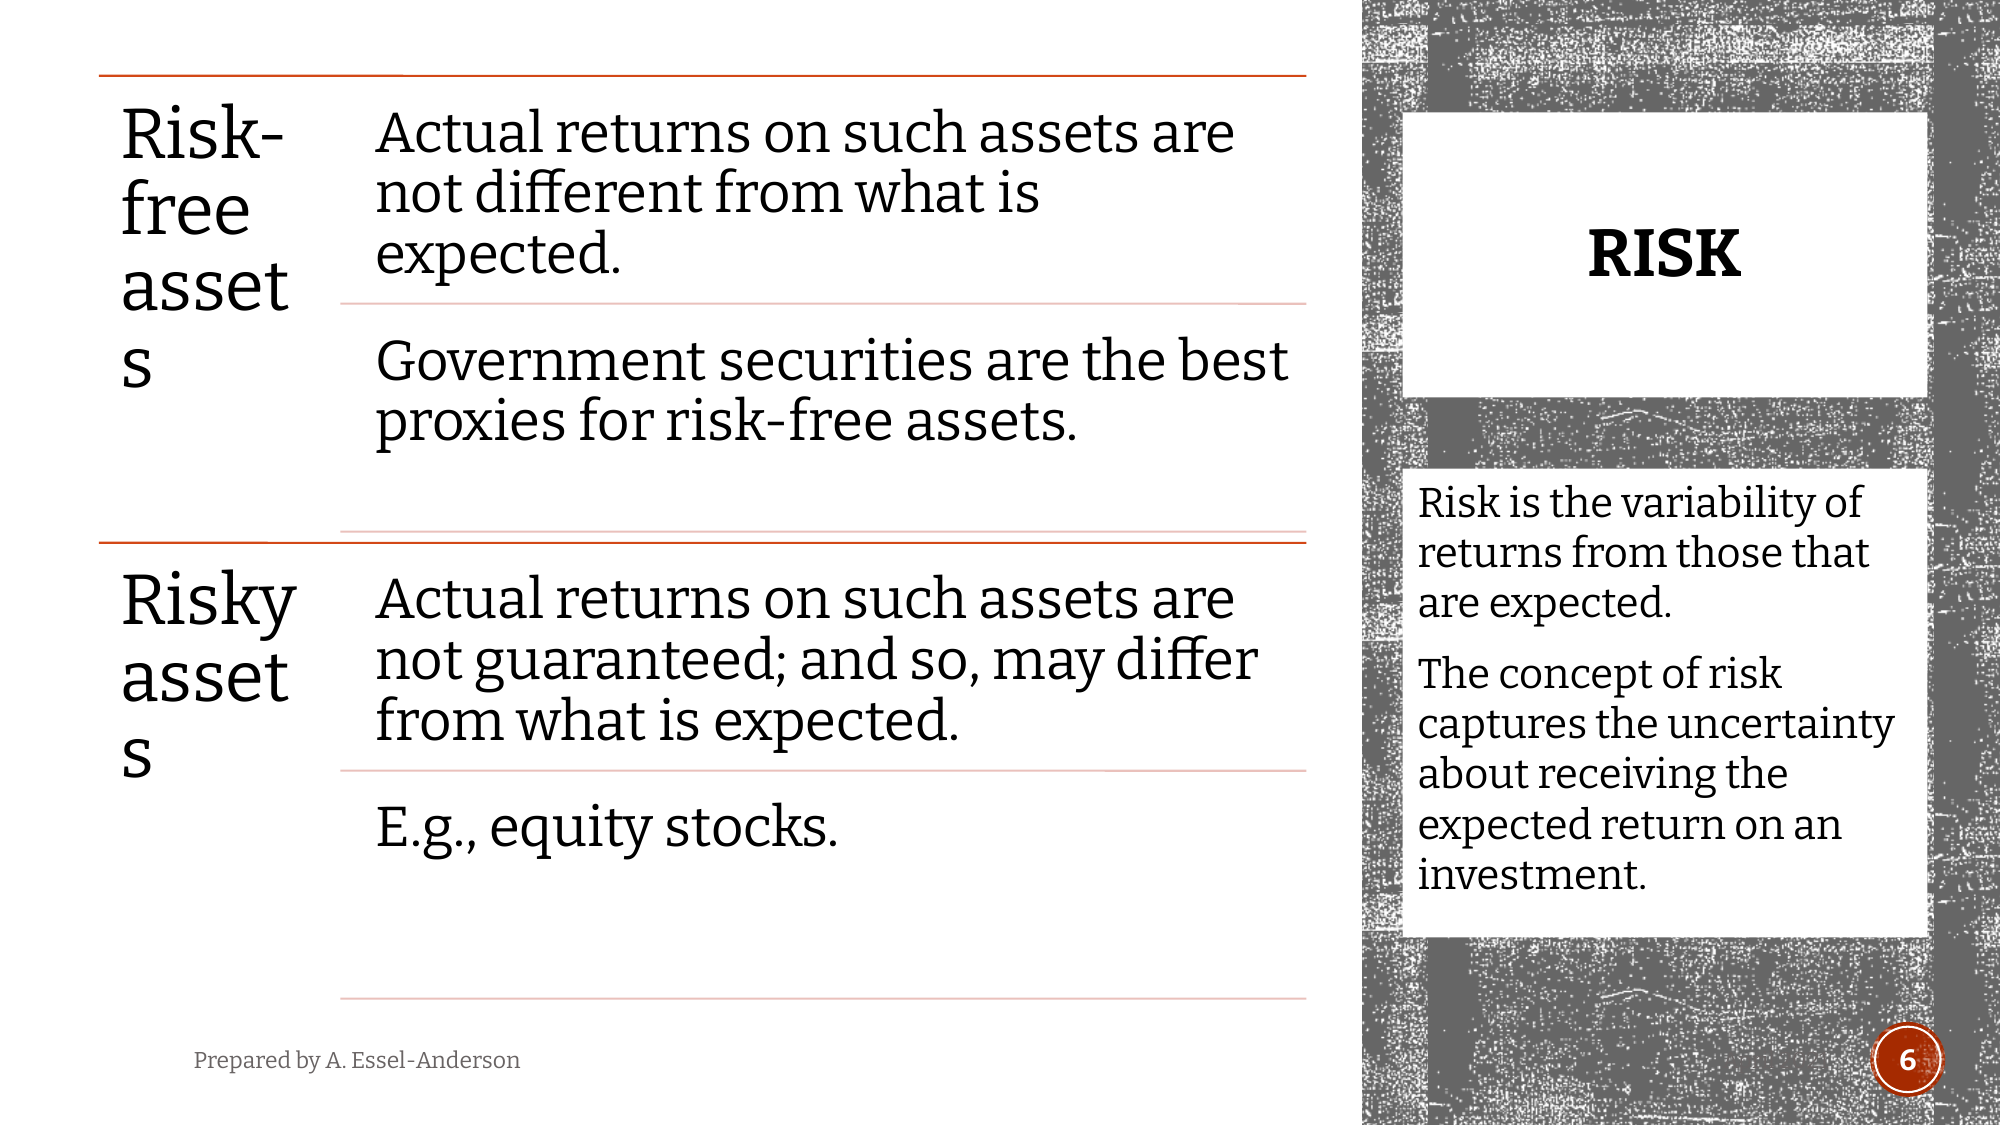

Risk-free assets
Actual returns on such assets are not different from what is expected.
Government securities are the best proxies for risk-free assets.
Risky assets
Actual returns on such assets are not guaranteed; and so, may differ from what is expected.
E.g., equity stocks.
# Risk
Risk is the variability of returns from those that are expected.
The concept of risk captures the uncertainty about receiving the expected return on an investment.
Prepared by A. Essel-Anderson
April 2021
6